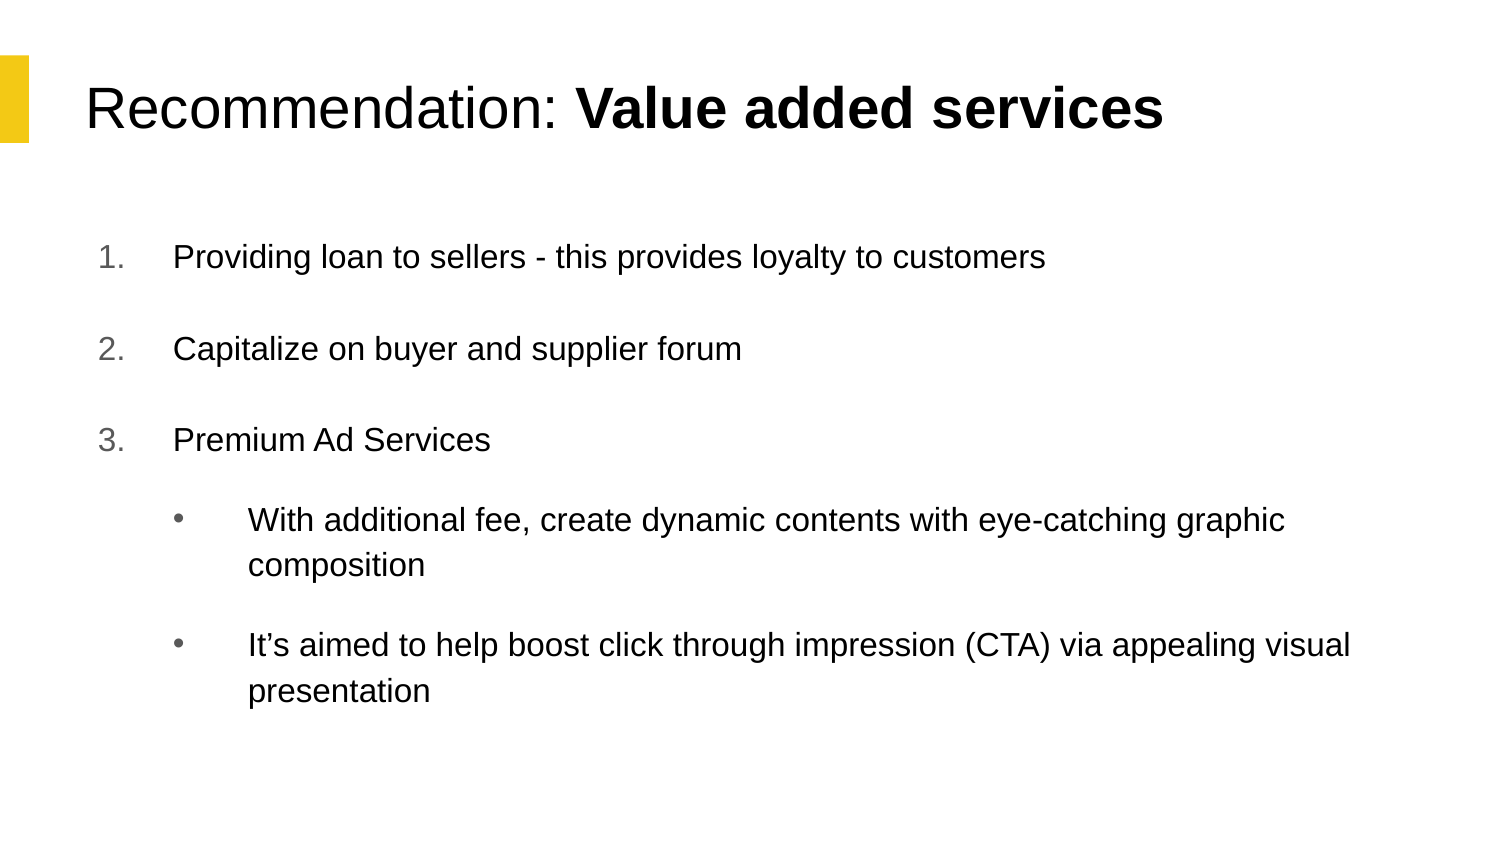

# Recommendation: Value added services
Providing loan to sellers - this provides loyalty to customers

Capitalize on buyer and supplier forum

Premium Ad Services
With additional fee, create dynamic contents with eye-catching graphic composition
It’s aimed to help boost click through impression (CTA) via appealing visual presentation